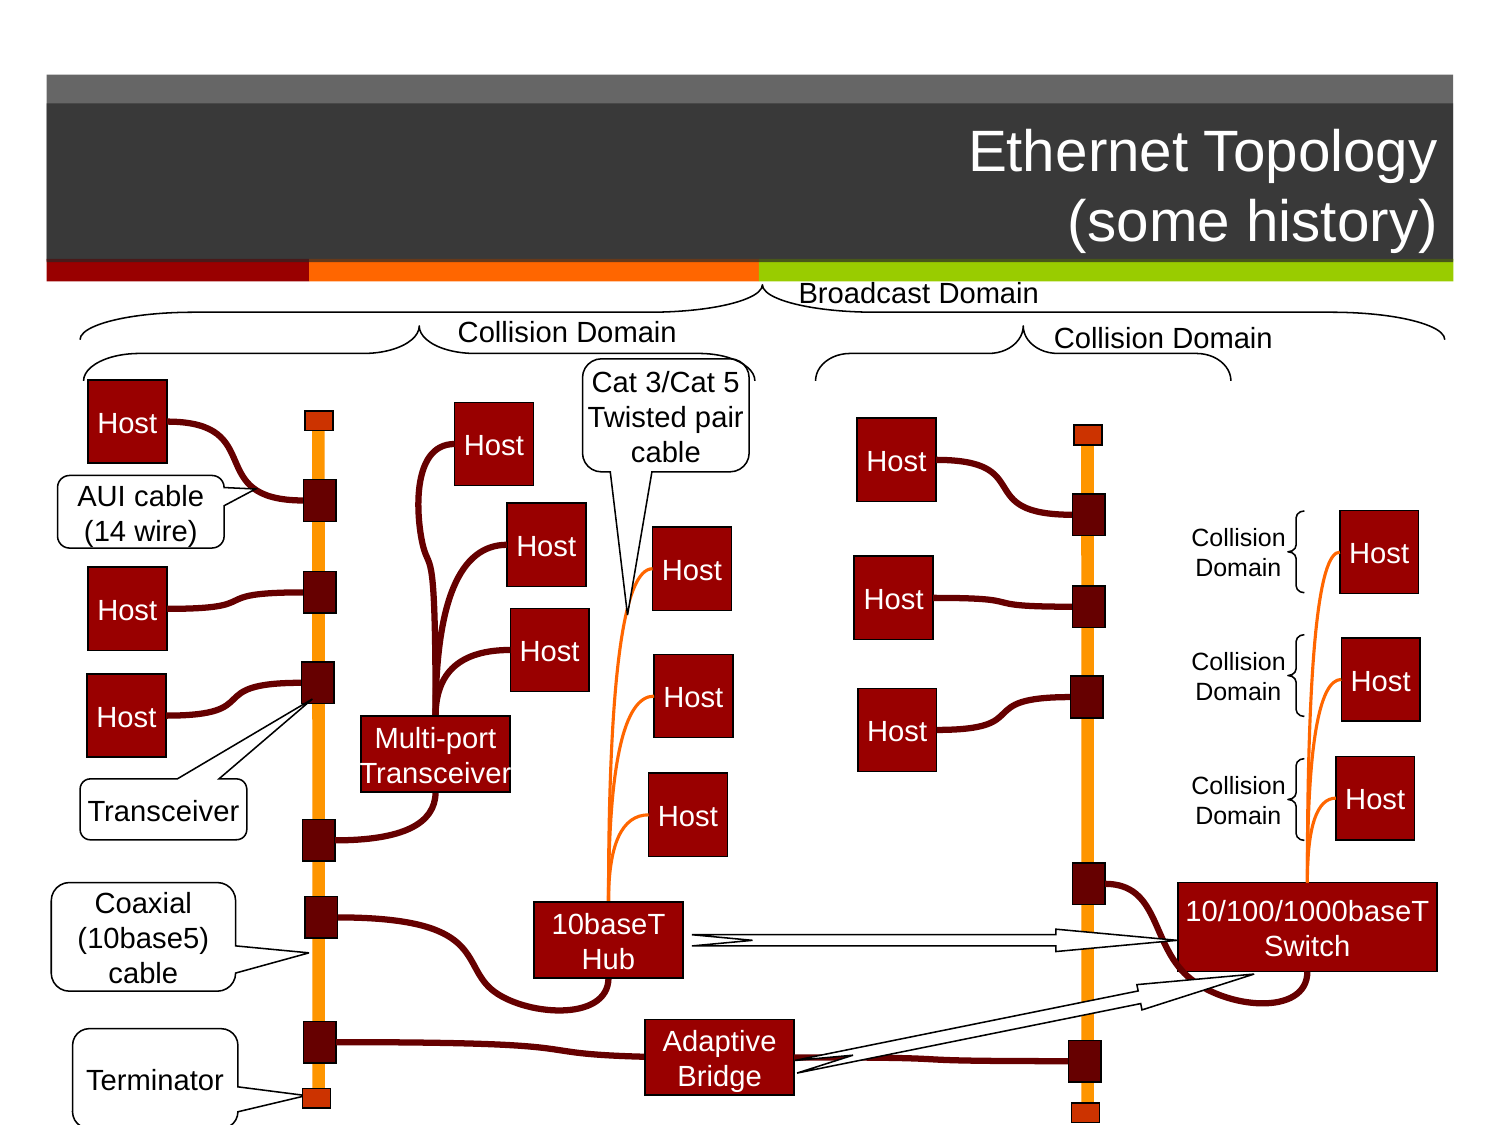

# Ethernet Topology (some history)

Broadcast Domain
Collision Domain
Collision Domain
Cat 3/Cat 5
Twisted pair
cable
Host
Host

Host

AUI cable
(14 wire)

Host
Host

Collision
Domain
Host
Host
Host

Host

Collision
Domain
Host
Host

Host

Host
Multi-port
Transceiver
Host

Collision
Domain
Host
Transceiver

Coaxial
(10base5)
cable
10/100/1000baseT
Switch

10baseT
Hub

Adaptive
Bridge

Terminator